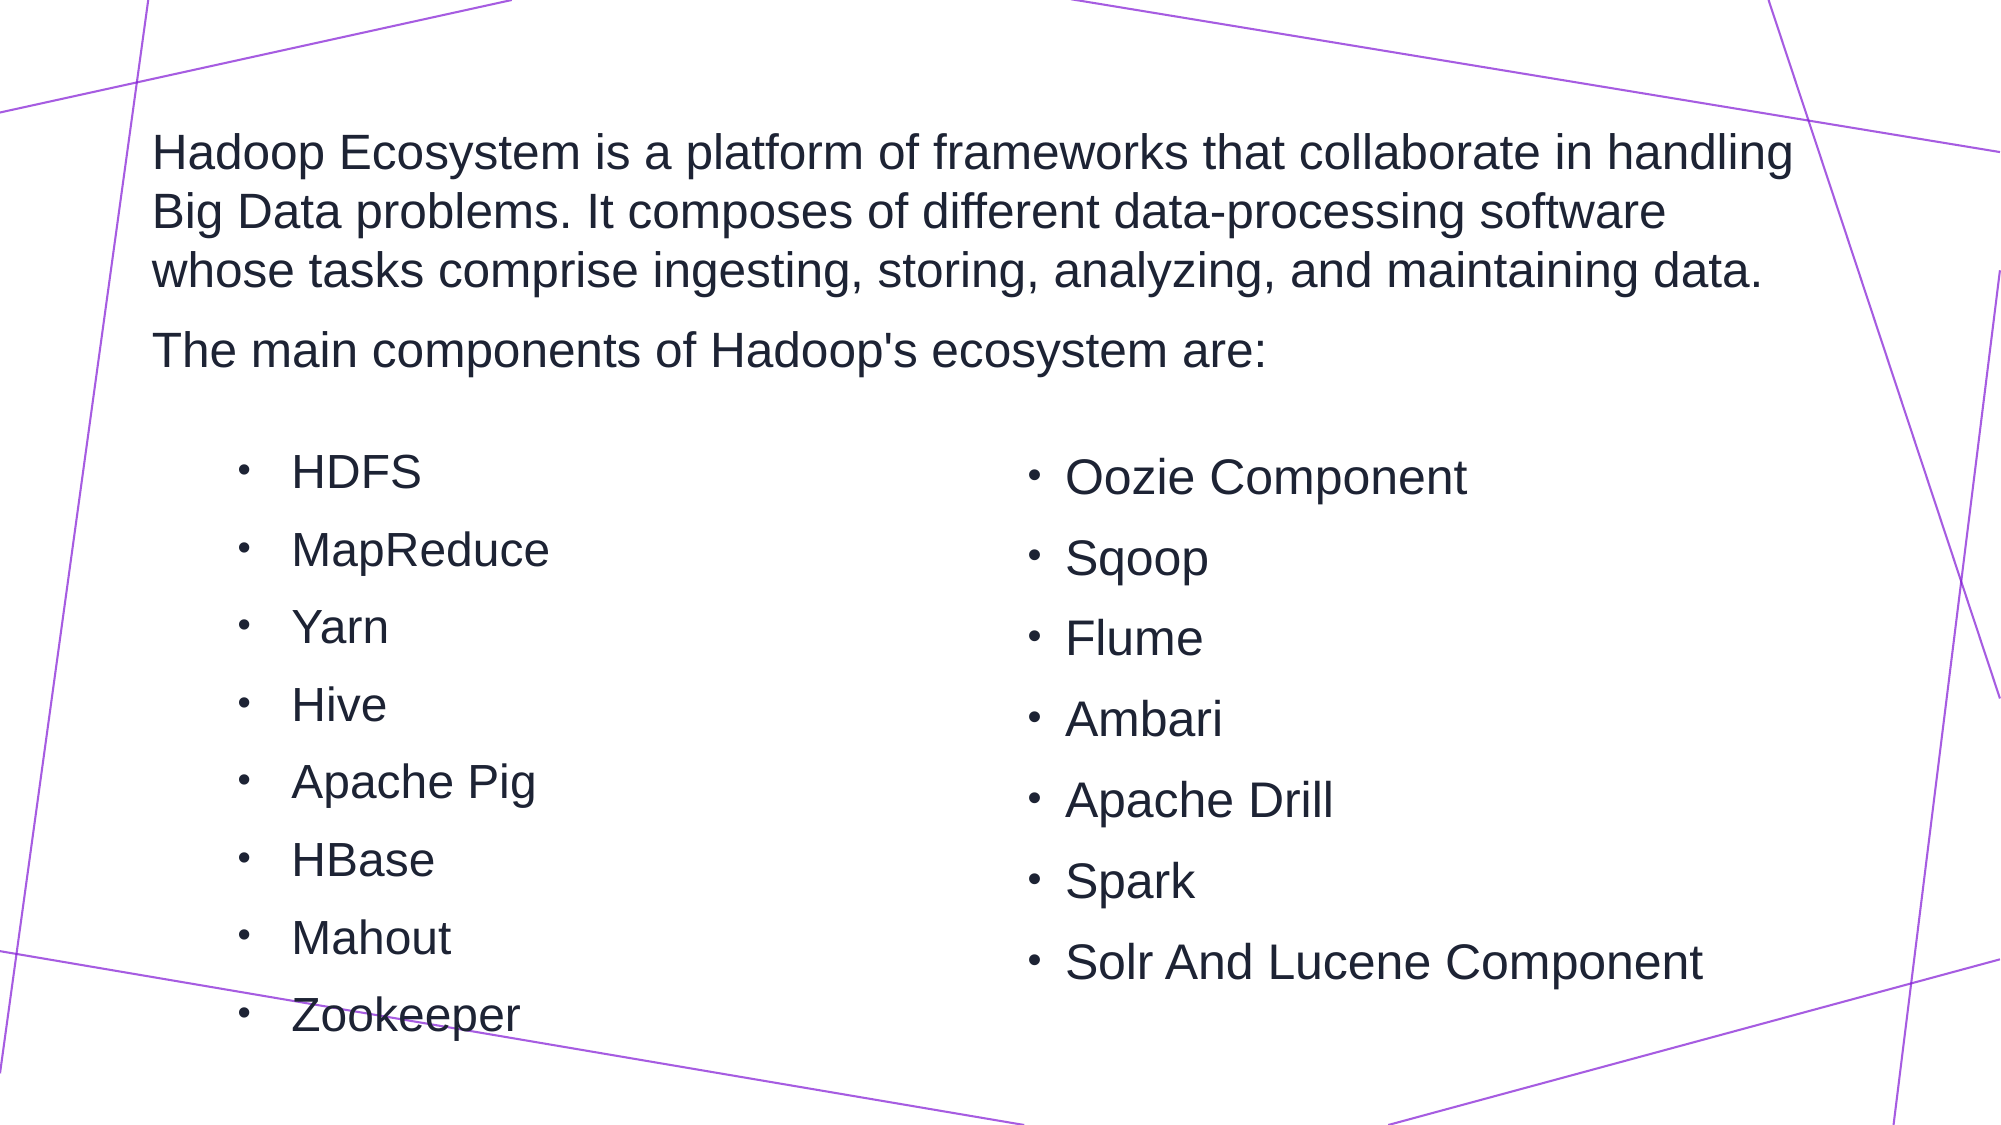

Hadoop Ecosystem is a platform of frameworks that collaborate in handling Big Data problems. It composes of different data-processing software whose tasks comprise ingesting, storing, analyzing, and maintaining data.
The main components of Hadoop's ecosystem are:

HDFS
MapReduce
Yarn
Hive
Apache Pig
HBase
Mahout
Zookeeper

Oozie Component
Sqoop
Flume
Ambari
Apache Drill
Spark
Solr And Lucene Component